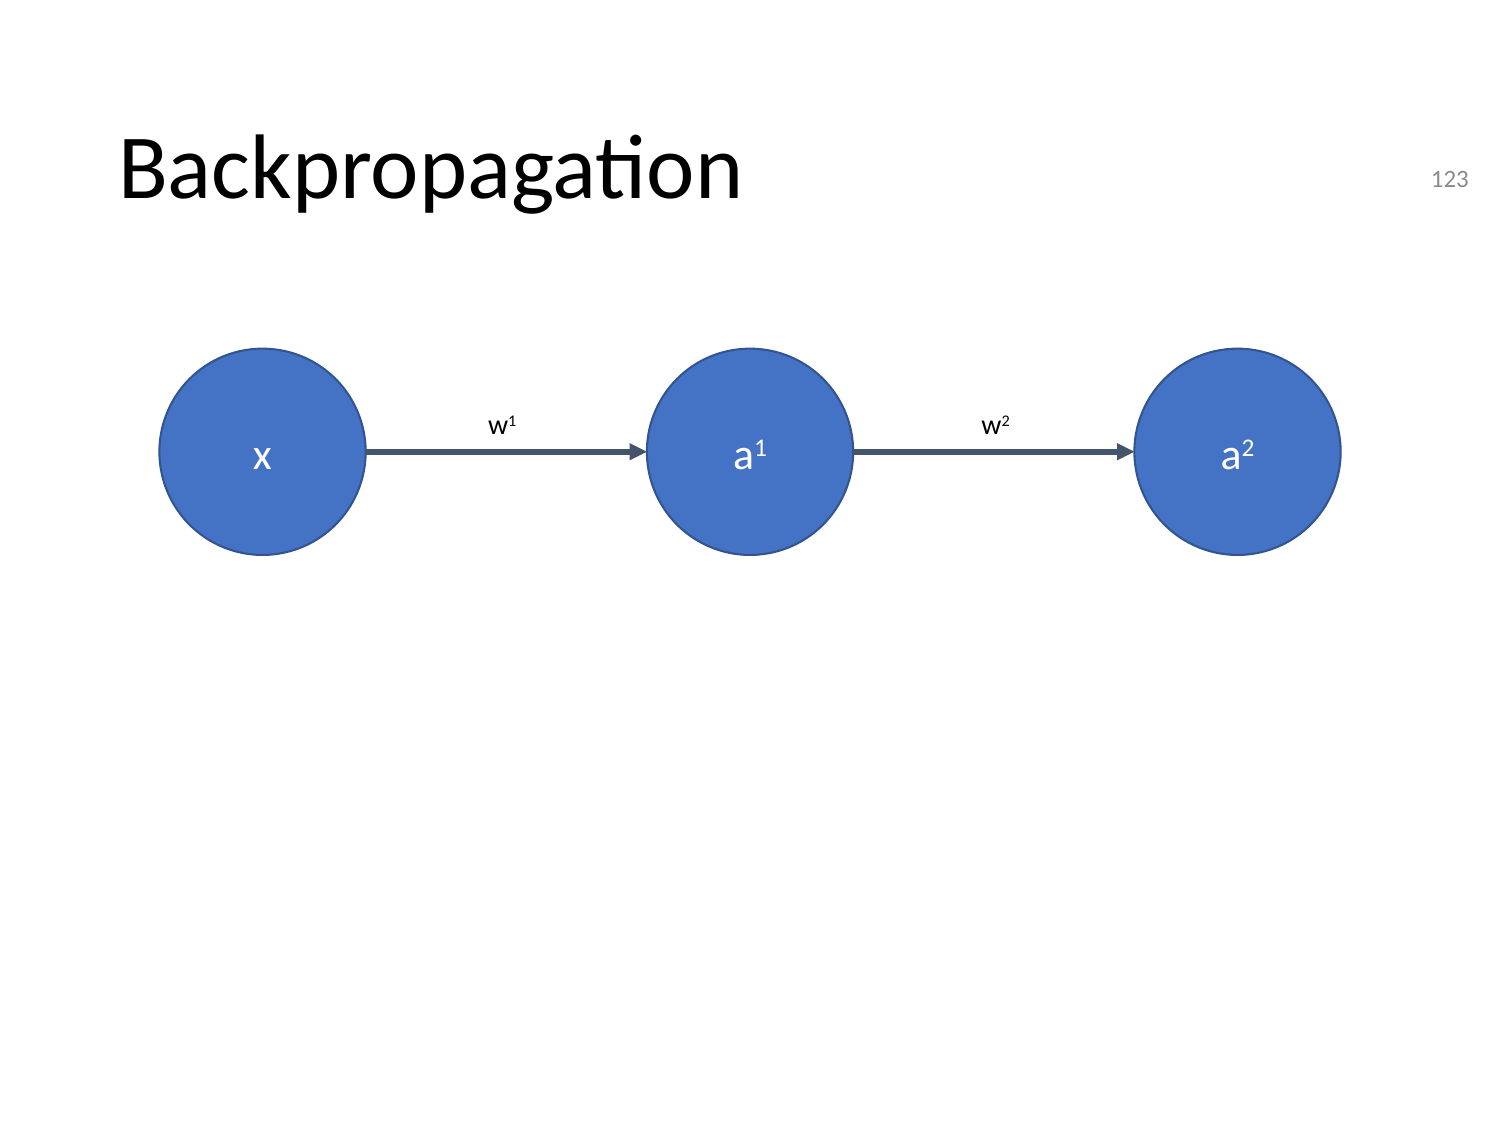

# Backpropagation
123
x
a1
a2
w1
w2